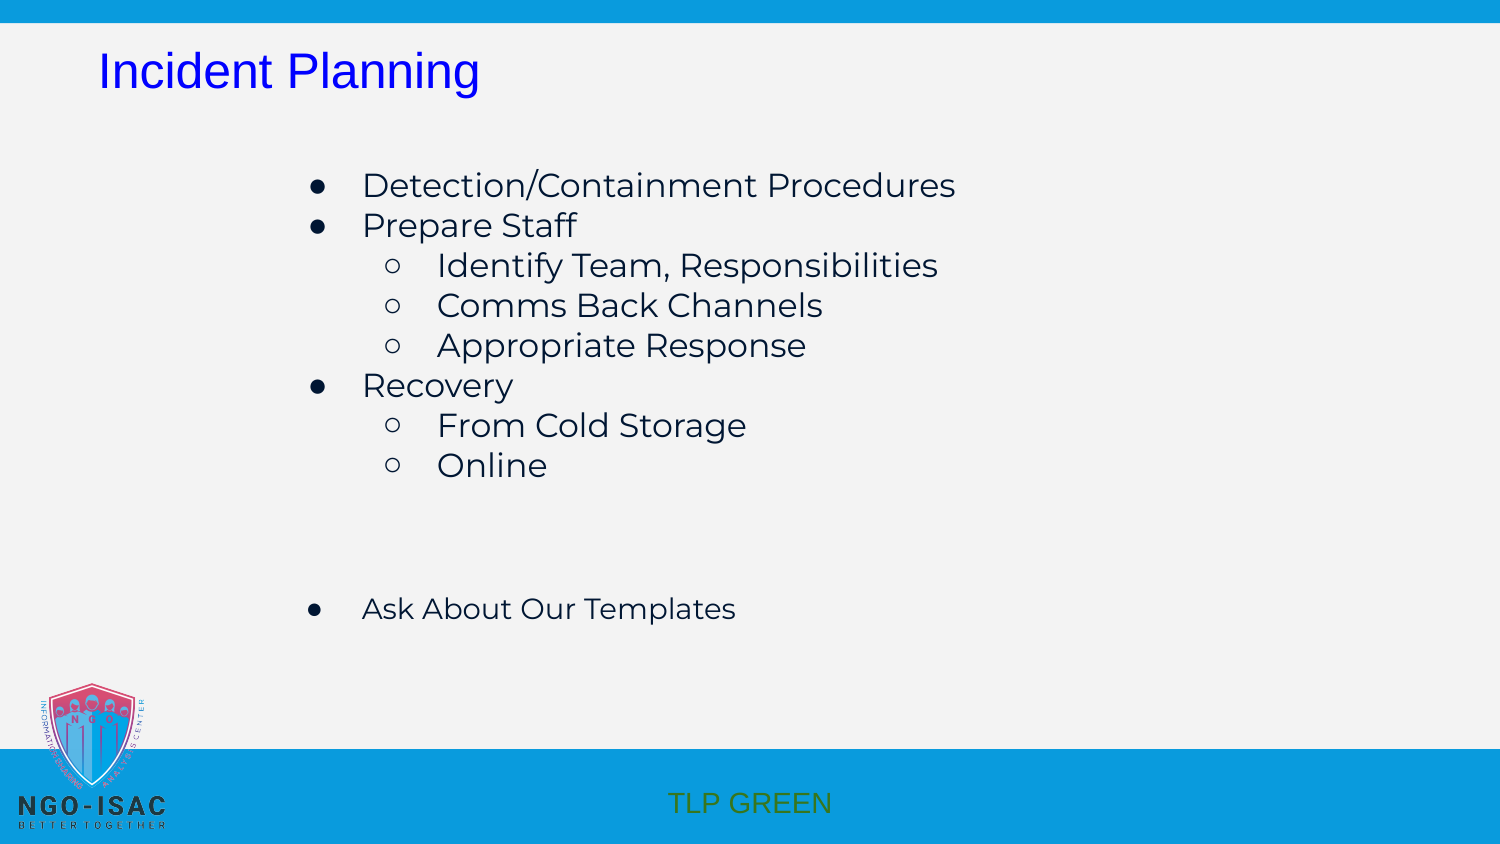

# Incident Planning
Detection/Containment Procedures
Prepare Staff
Identify Team, Responsibilities
Comms Back Channels
Appropriate Response
Recovery
From Cold Storage
Online

Ask About Our Templates